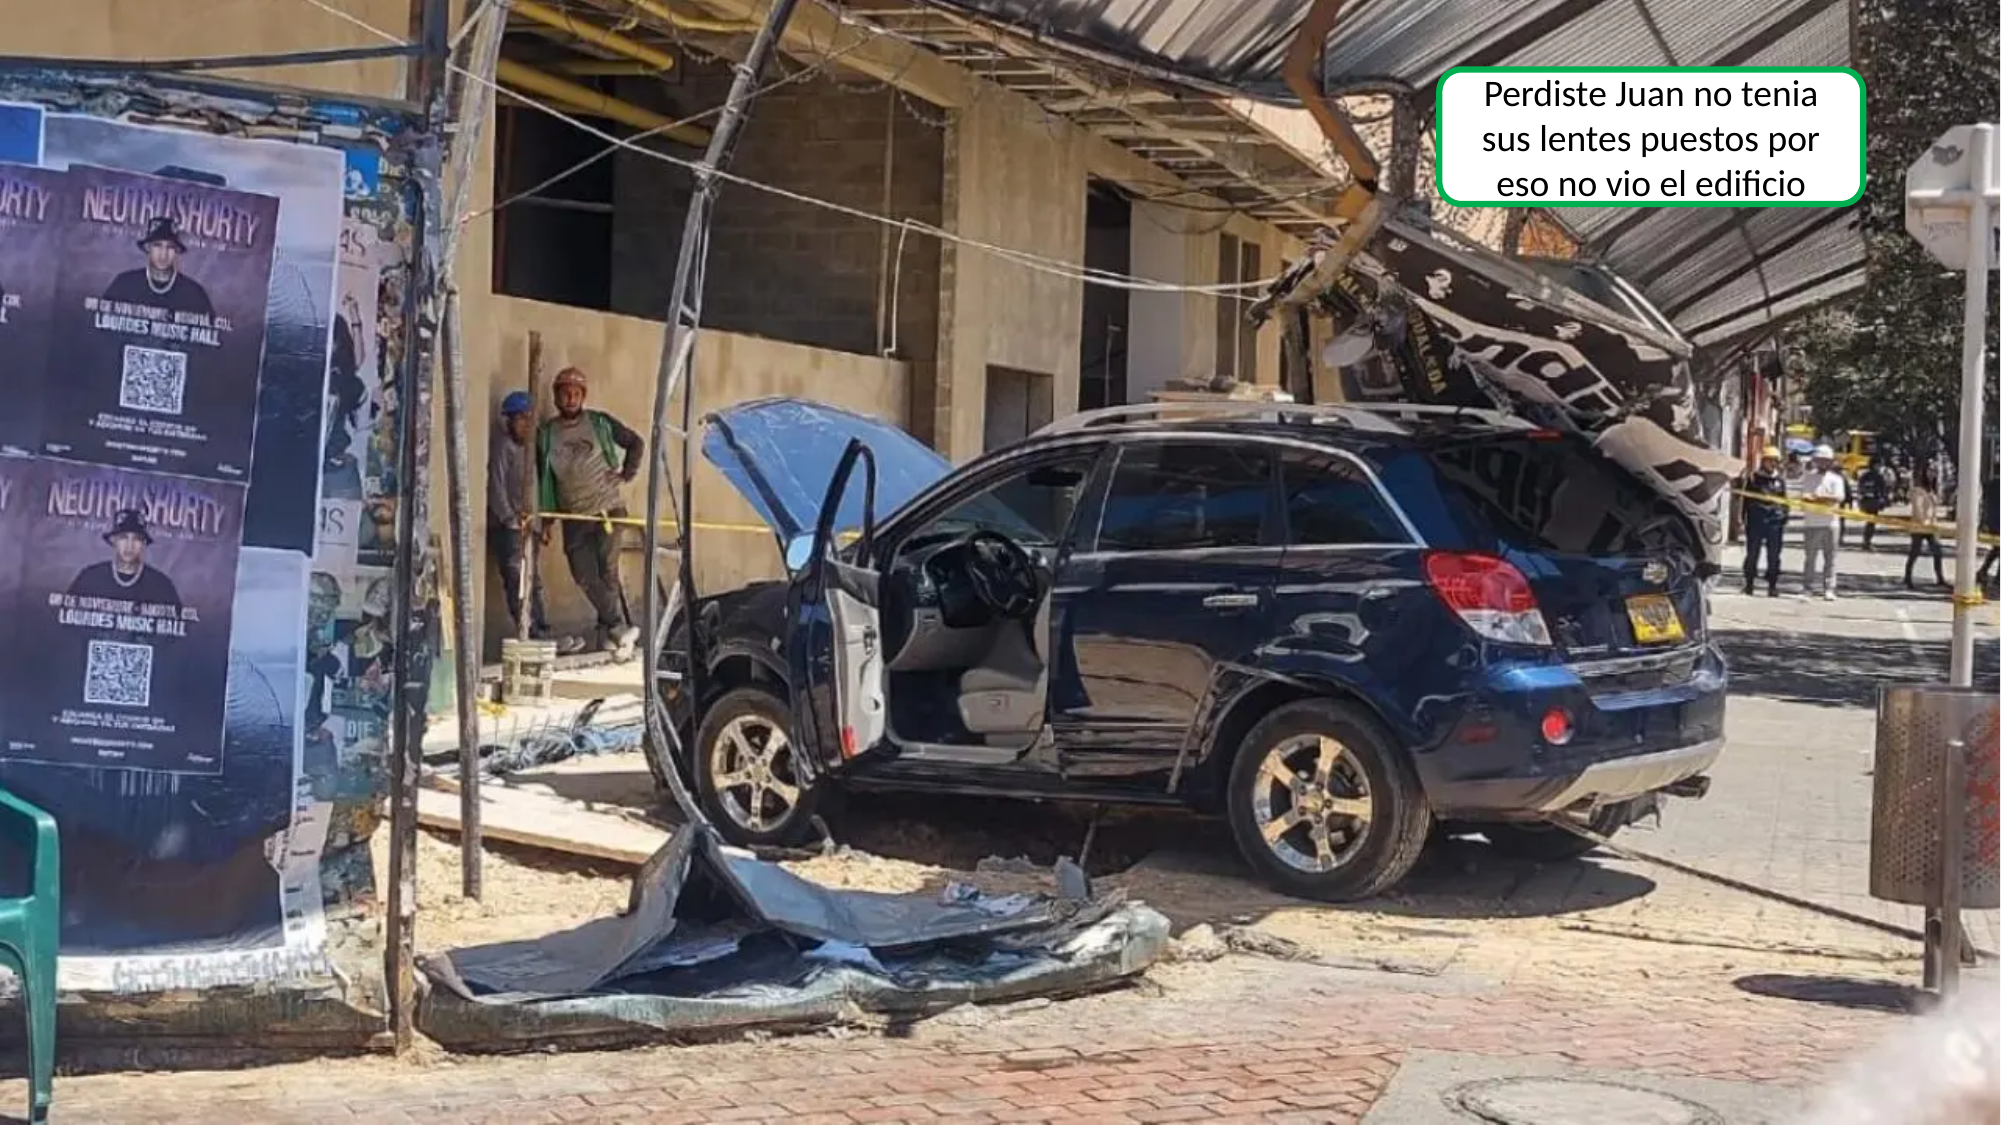

Perdiste Juan no tenia sus lentes puestos por eso no vio el edificio